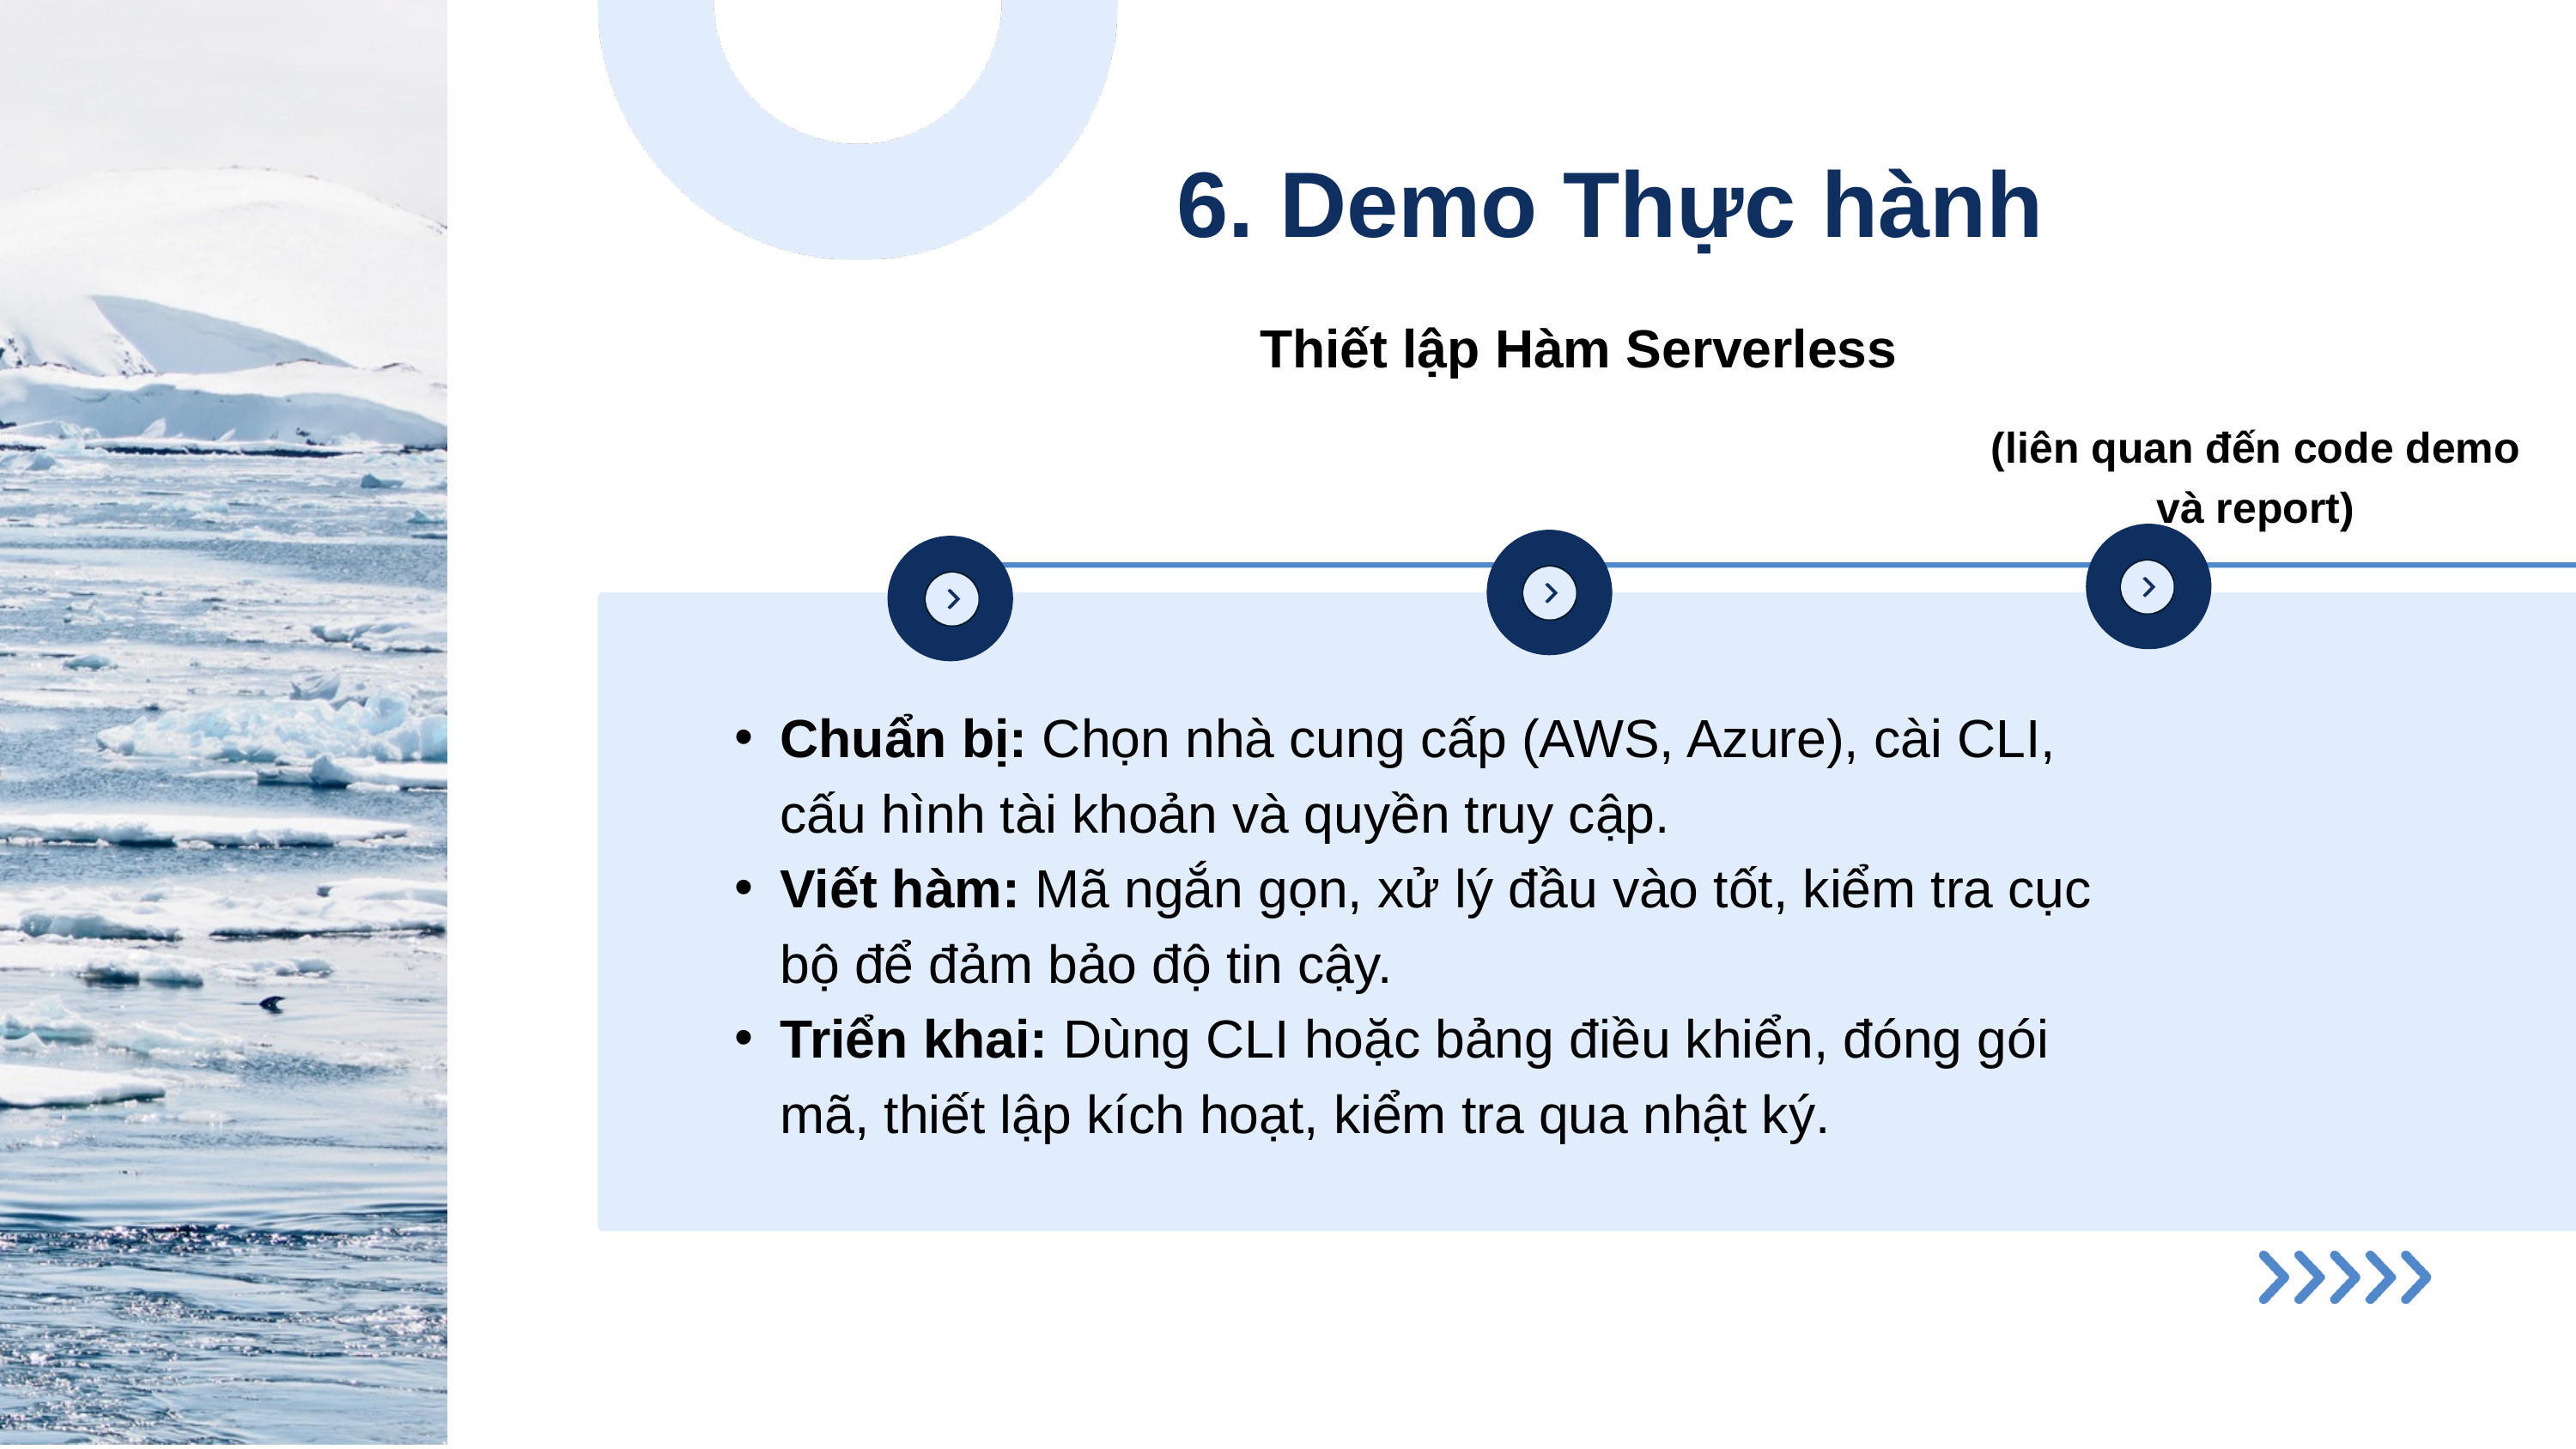

6. Demo Thực hành
Thiết lập Hàm Serverless
(liên quan đến code demo và report)

Chuẩn bị: Chọn nhà cung cấp (AWS, Azure), cài CLI, cấu hình tài khoản và quyền truy cập.
Viết hàm: Mã ngắn gọn, xử lý đầu vào tốt, kiểm tra cục bộ để đảm bảo độ tin cậy.
Triển khai: Dùng CLI hoặc bảng điều khiển, đóng gói mã, thiết lập kích hoạt, kiểm tra qua nhật ký.